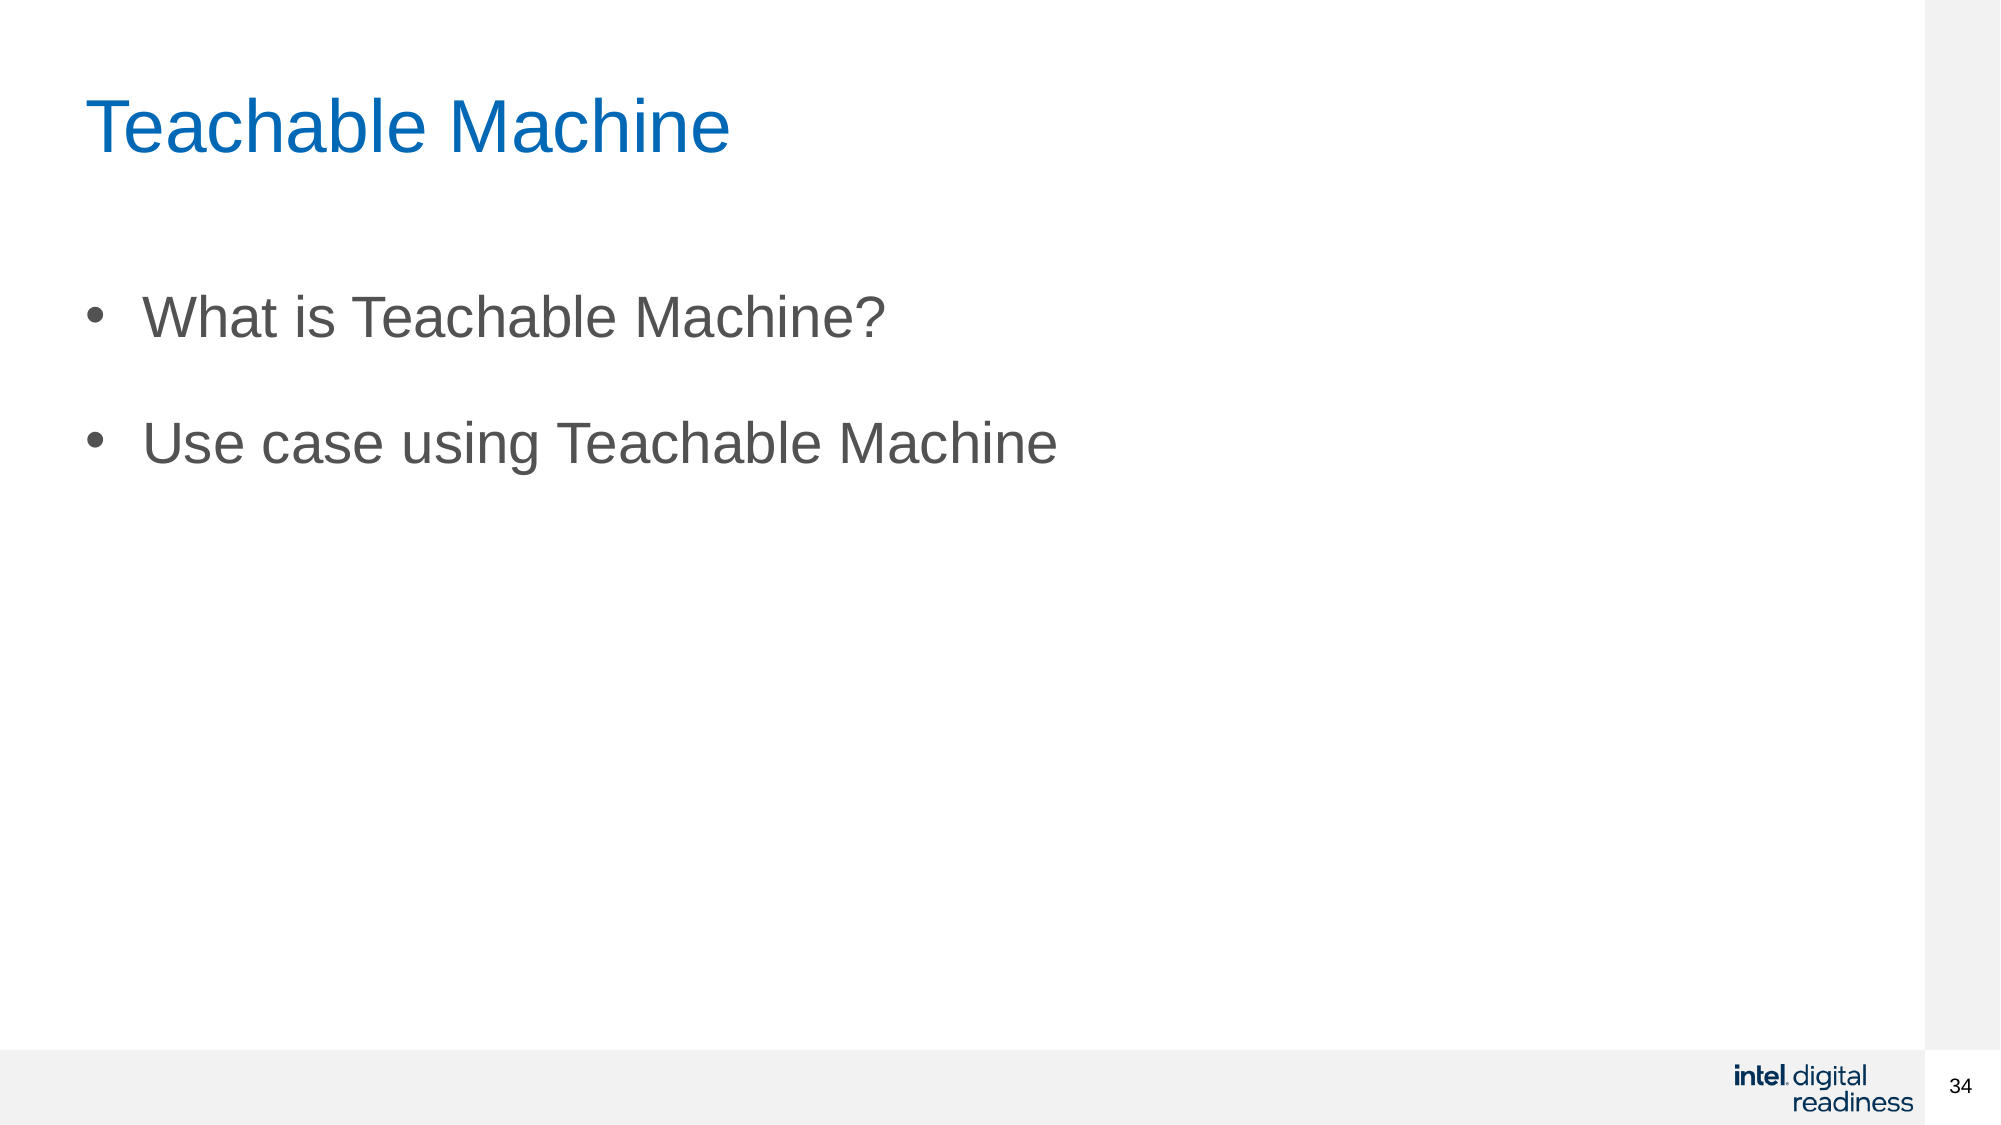

# Teachable Machine
What is Teachable Machine?
Use case using Teachable Machine
34